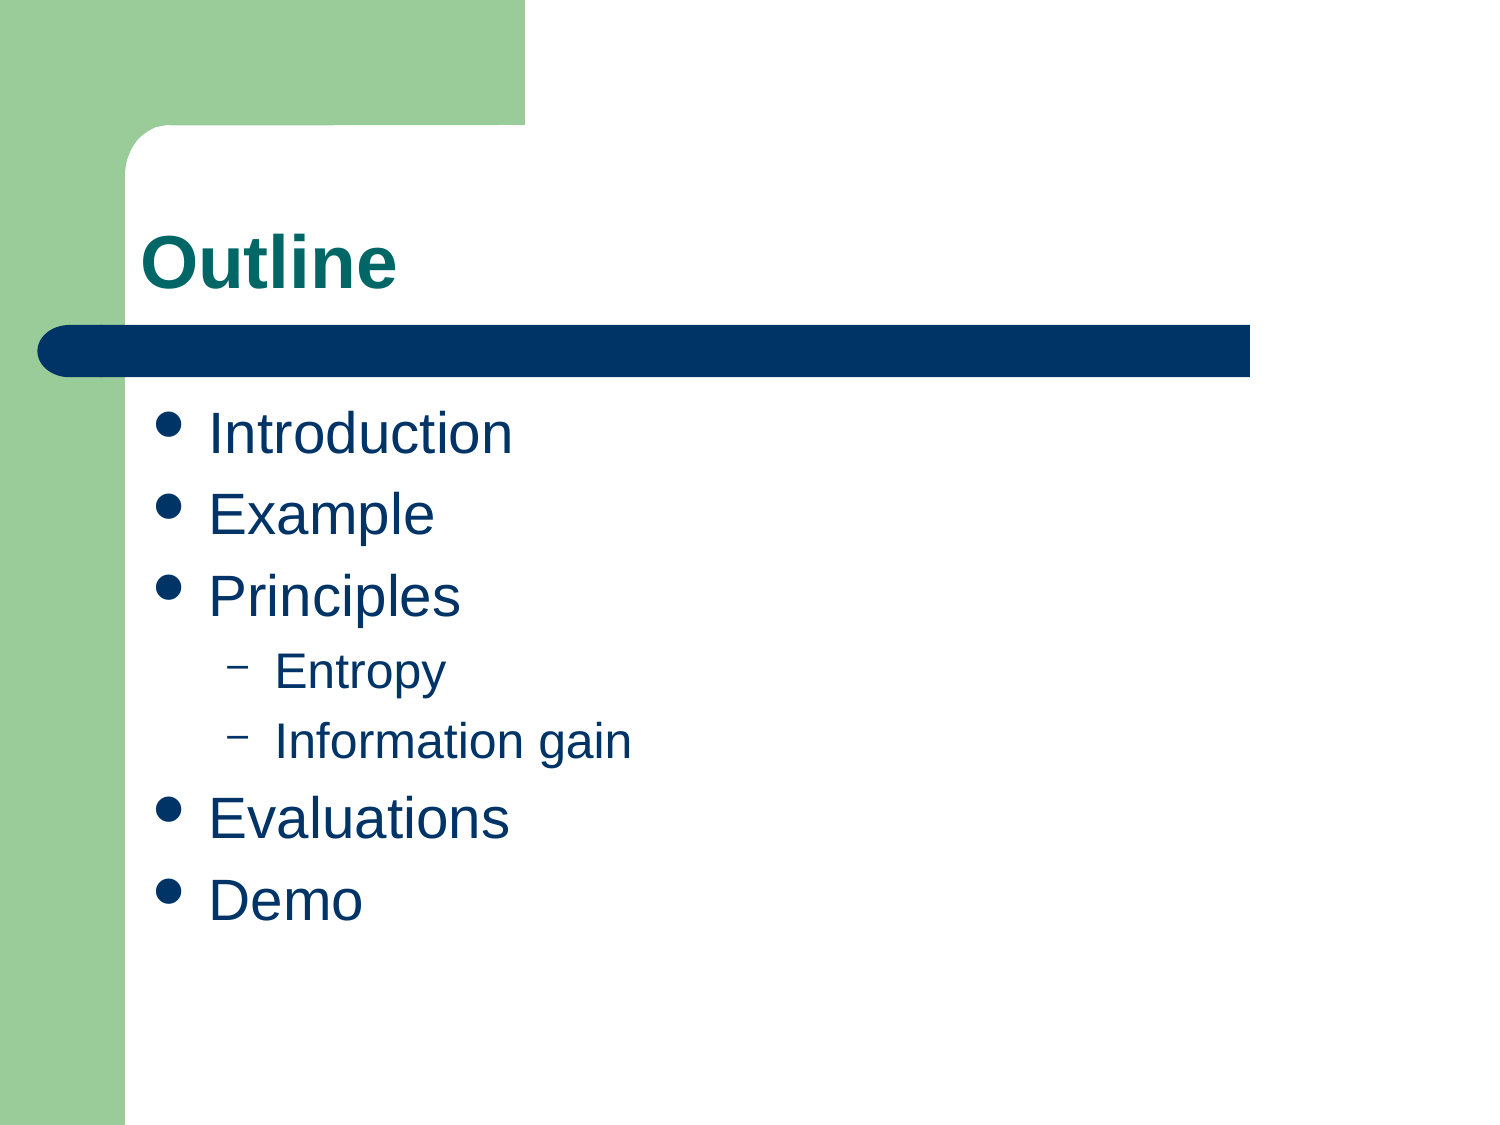

# Outline
Introduction
Example
Principles
Entropy
Information gain
Evaluations
Demo